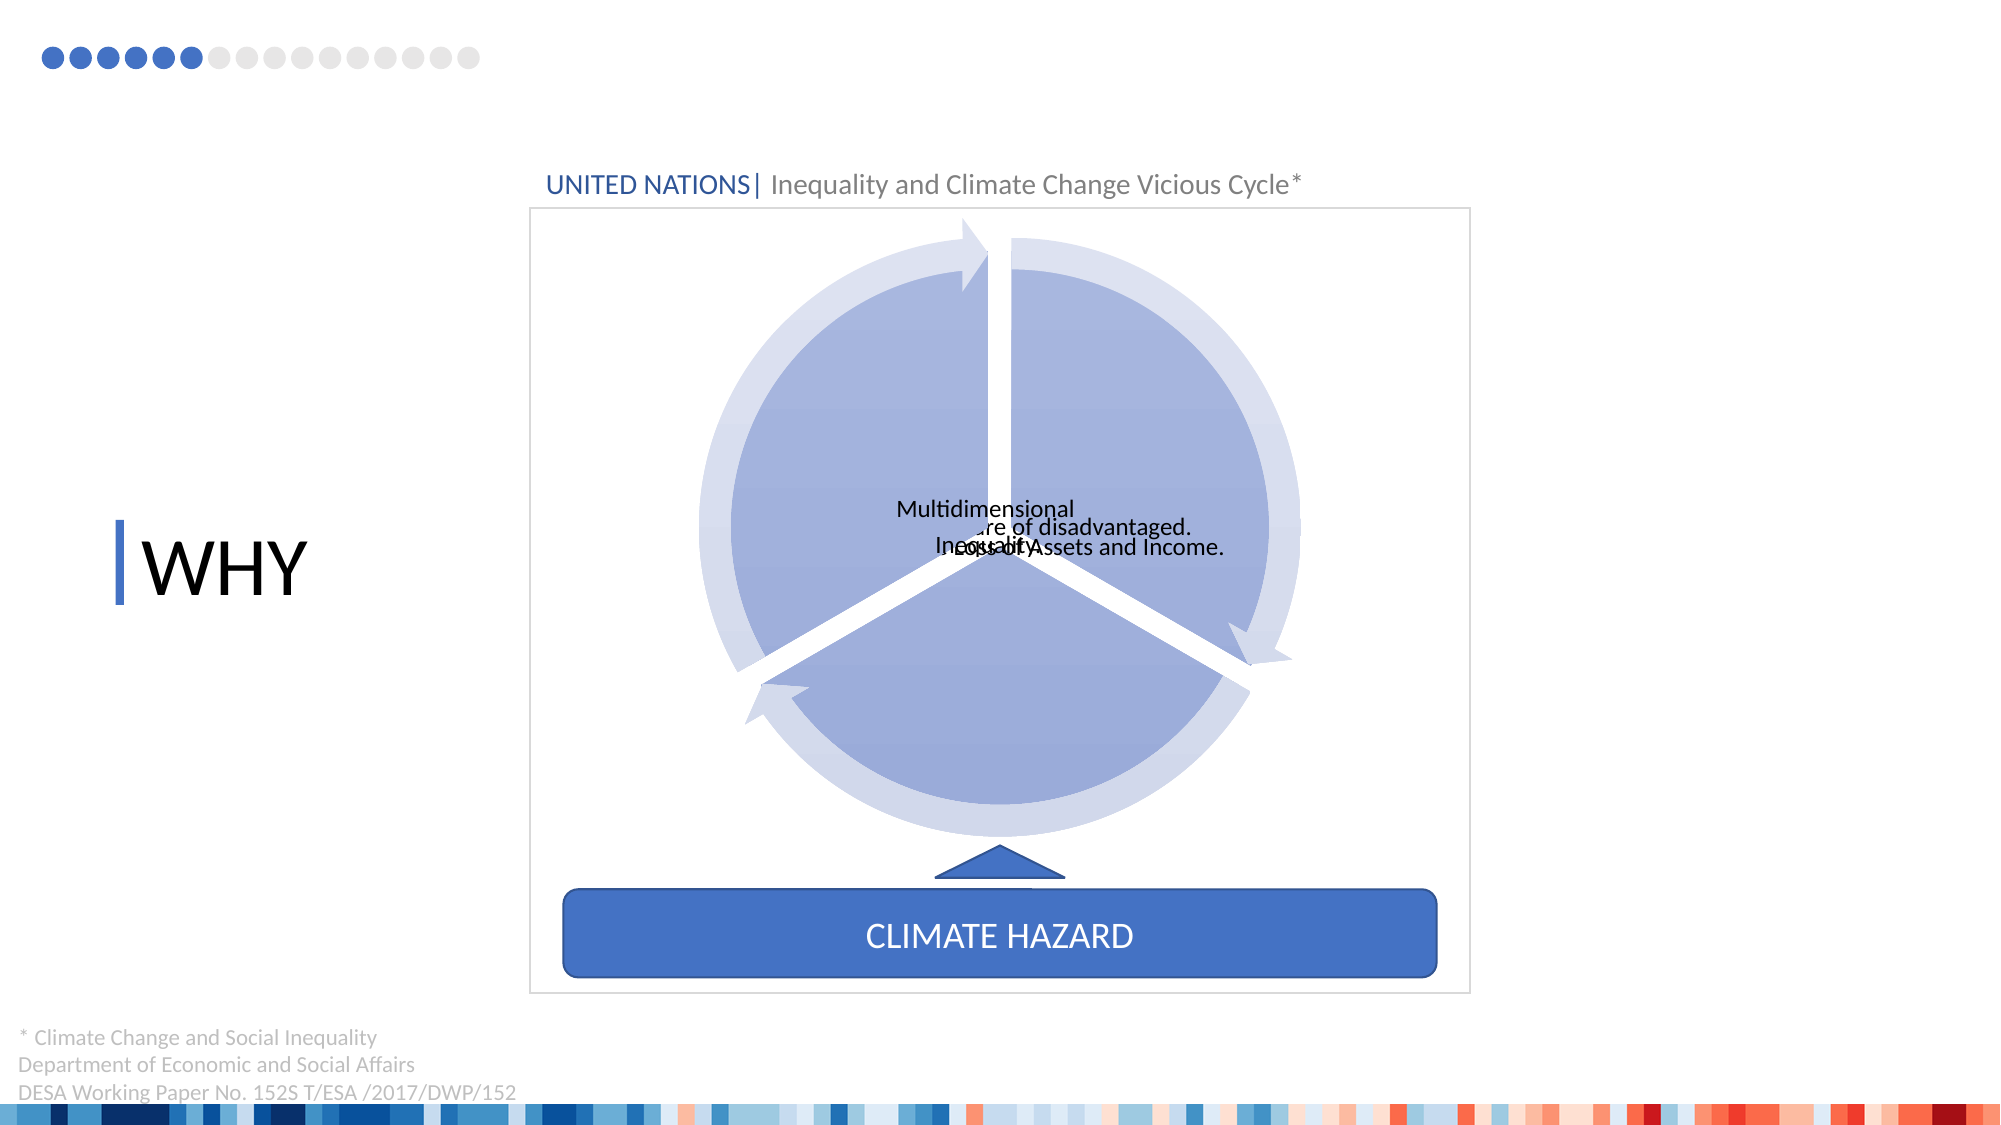

UNITED NATIONS| Inequality and Climate Change Vicious Cycle*

Greater exposure of disadvantaged.
Disproportionate Loss of Assets and Income.
Multidimensional
Inequality.
WHY

CLIMATE HAZARD
* Climate Change and Social Inequality
Department of Economic and Social Affairs
DESA Working Paper No. 152S T/ESA /2017/DWP/152